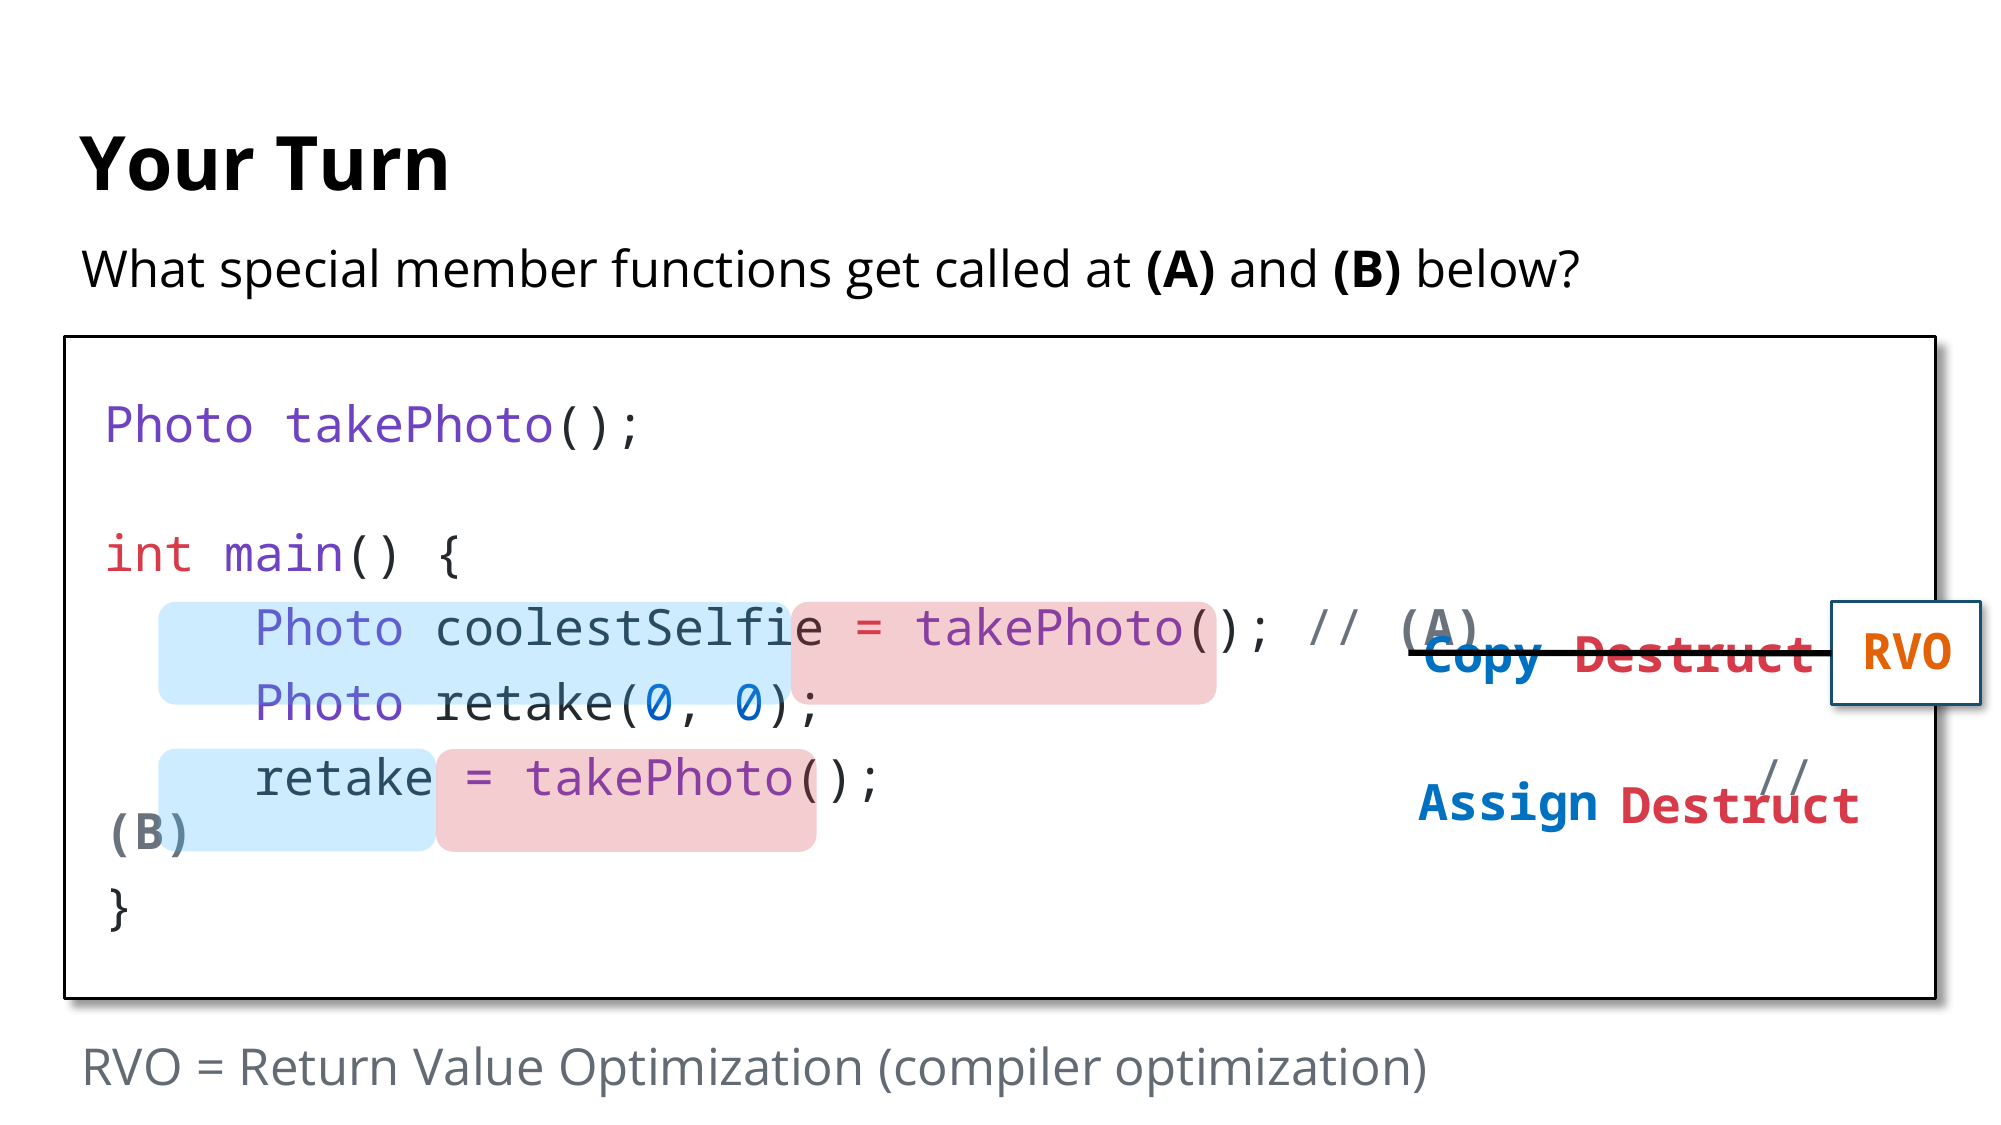

# Your Turn
What special member functions get called at (A) and (B) below?
Photo takePhoto();
int main() {
	Photo coolestSelfie = takePhoto();	// (A)
	Photo retake(0, 0);
	retake = takePhoto(); 						// (B)
}
RVO

Copy
Destruct

Assign
Destruct
RVO = Return Value Optimization (compiler optimization)